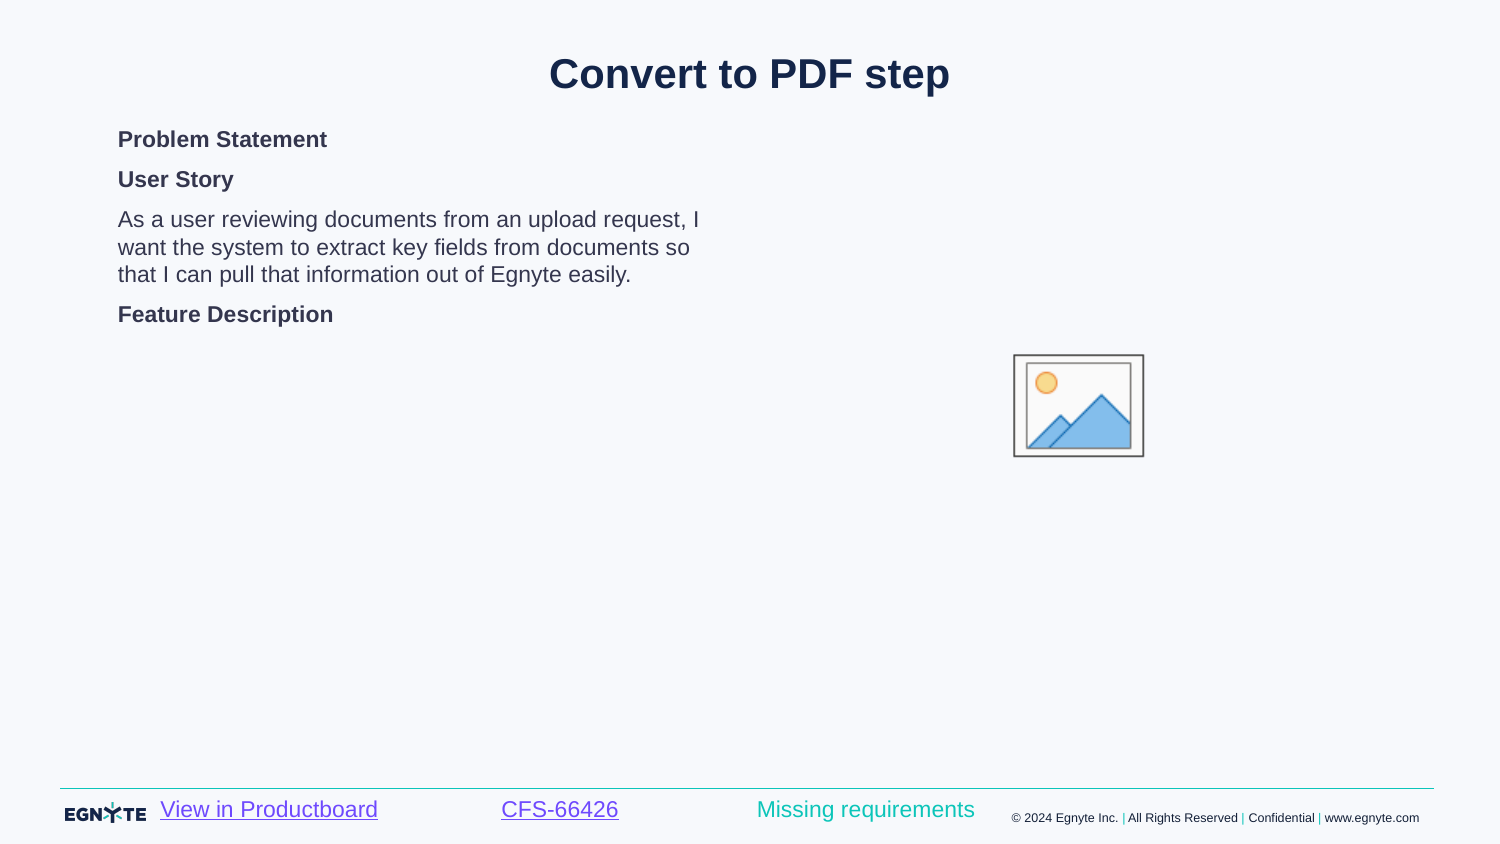

# Convert to PDF step
Problem Statement
User Story
As a user reviewing documents from an upload request, I want the system to extract key fields from documents so that I can pull that information out of Egnyte easily.
Feature Description

Missing requirements
CFS-66426
View in Productboard